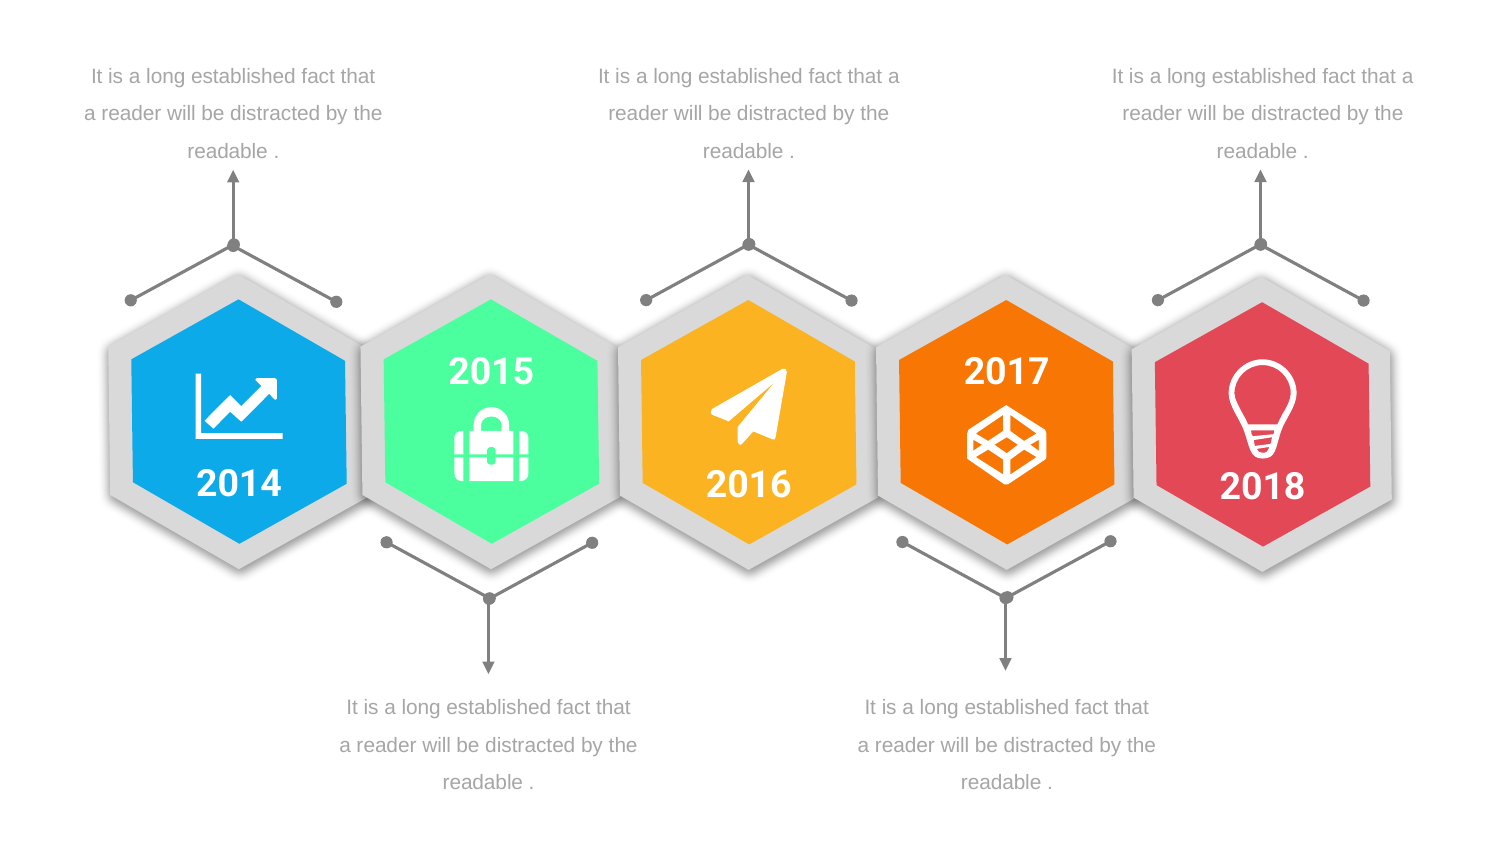

It is a long established fact that a reader will be distracted by the readable .
It is a long established fact that a reader will be distracted by the readable .
It is a long established fact that a reader will be distracted by the readable .

2014
2015
2016
2017
2018

It is a long established fact that a reader will be distracted by the readable .
It is a long established fact that a reader will be distracted by the readable .